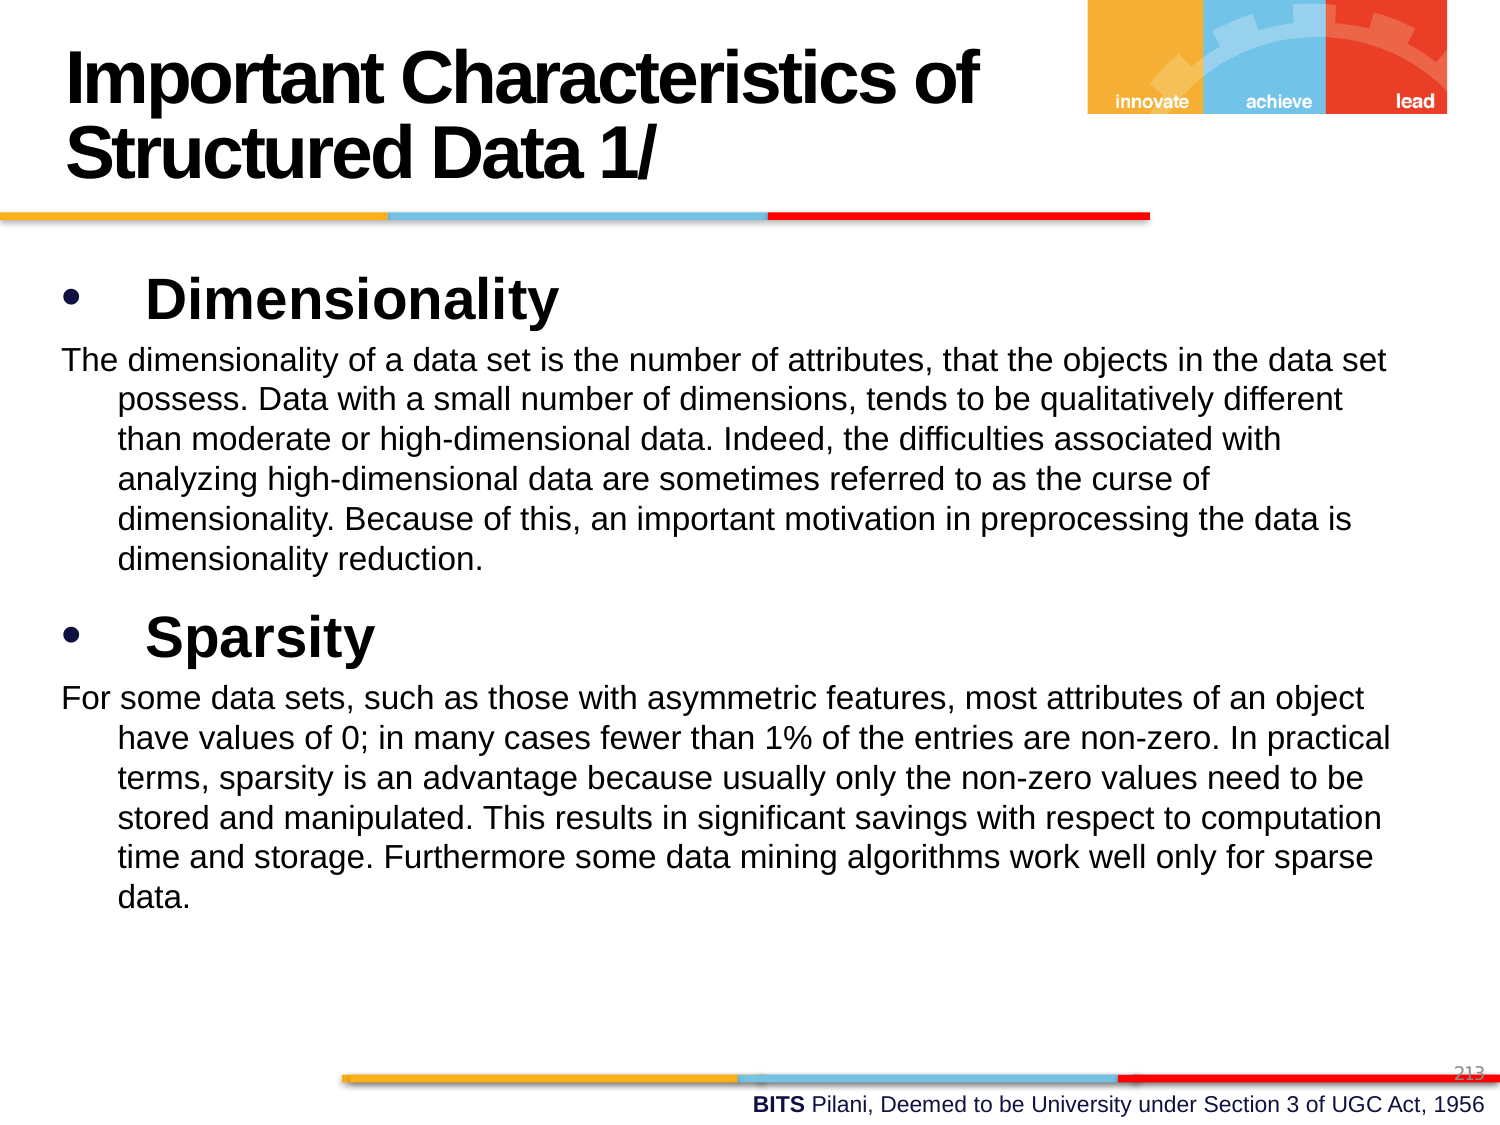

Important Characteristics of Structured Data 1/
Dimensionality
The dimensionality of a data set is the number of attributes, that the objects in the data set possess. Data with a small number of dimensions, tends to be qualitatively different than moderate or high-dimensional data. Indeed, the difficulties associated with analyzing high-dimensional data are sometimes referred to as the curse of dimensionality. Because of this, an important motivation in preprocessing the data is dimensionality reduction.
Sparsity
For some data sets, such as those with asymmetric features, most attributes of an object have values of 0; in many cases fewer than 1% of the entries are non-zero. In practical terms, sparsity is an advantage because usually only the non-zero values need to be stored and manipulated. This results in significant savings with respect to computation time and storage. Furthermore some data mining algorithms work well only for sparse data.
213